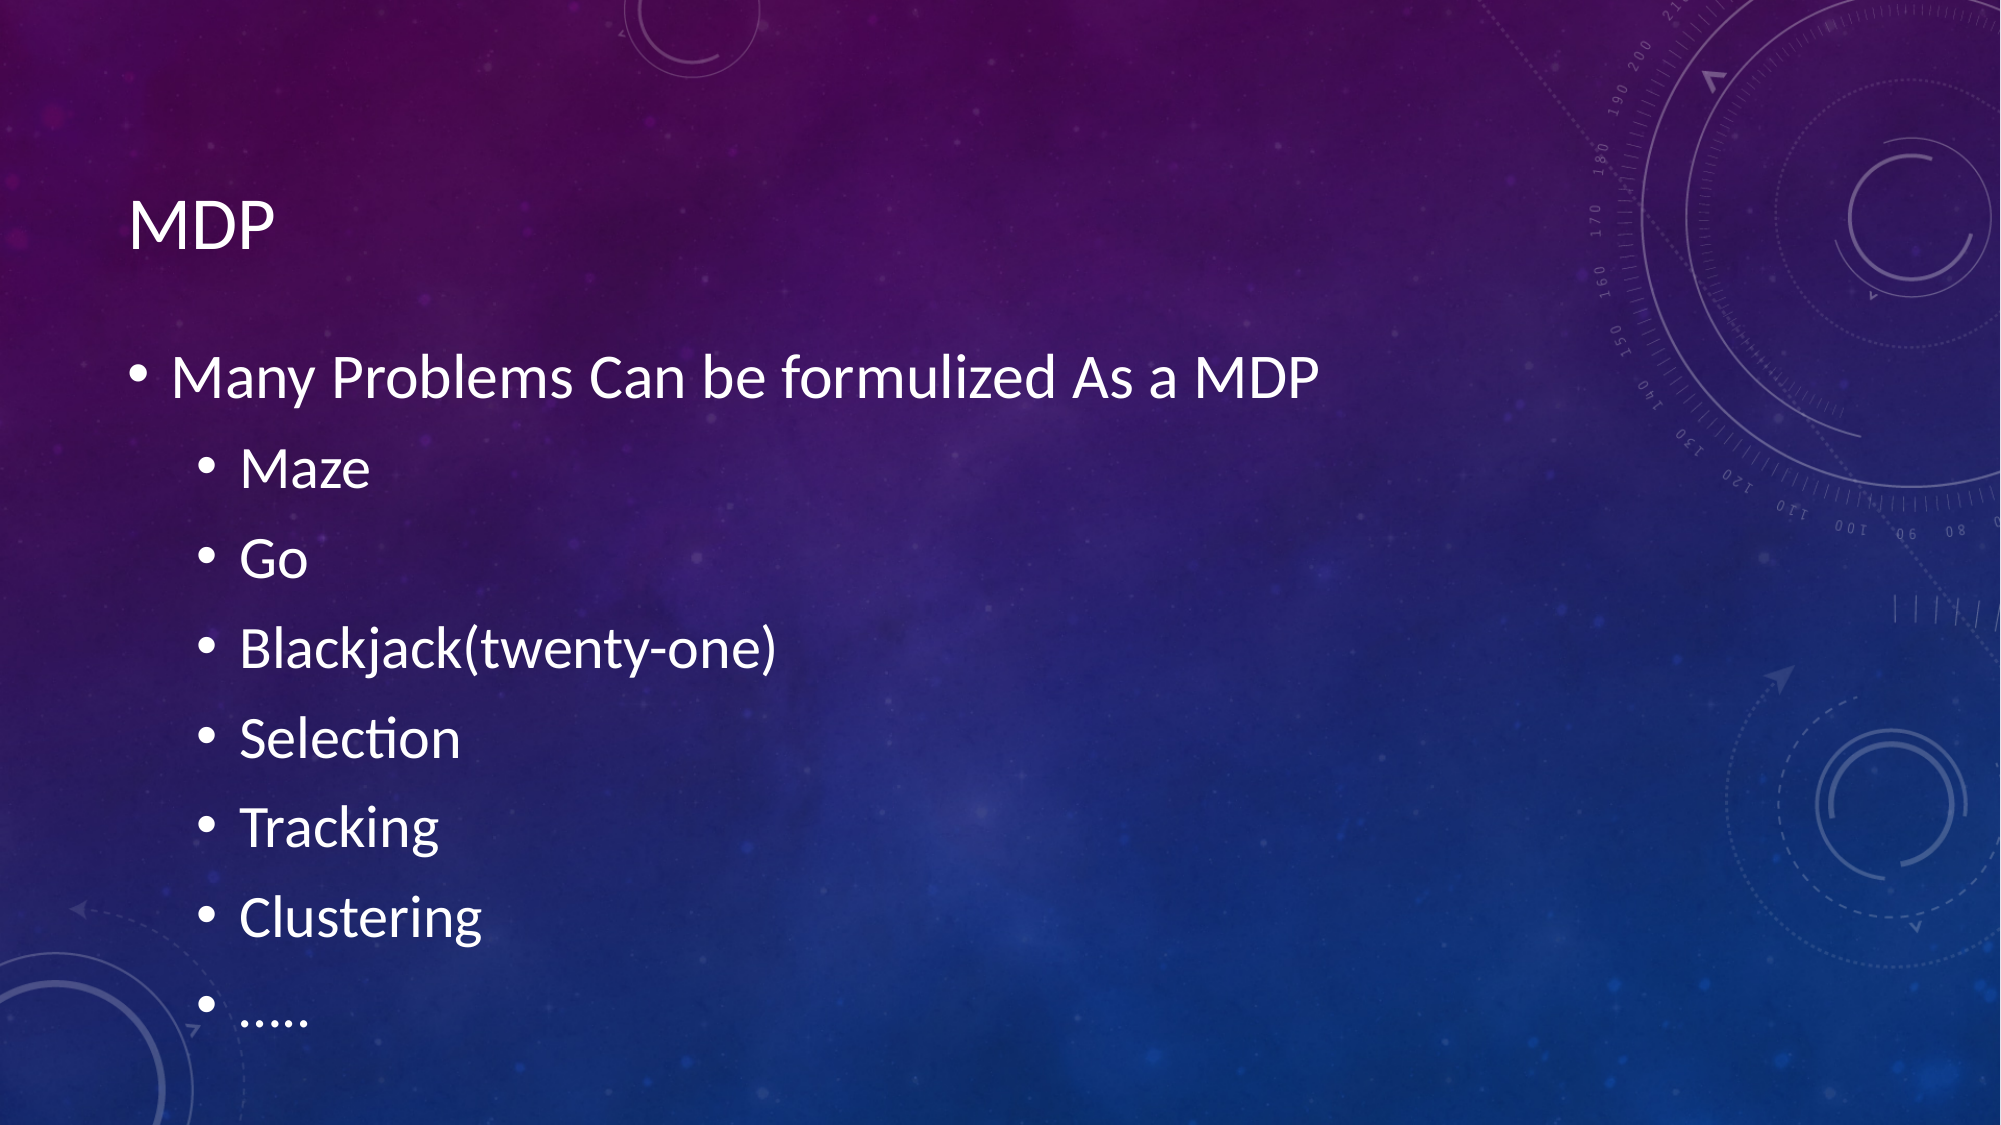

# MDP
Many Problems Can be formulized As a MDP
Maze
Go
Blackjack(twenty-one)
Selection
Tracking
Clustering
…..